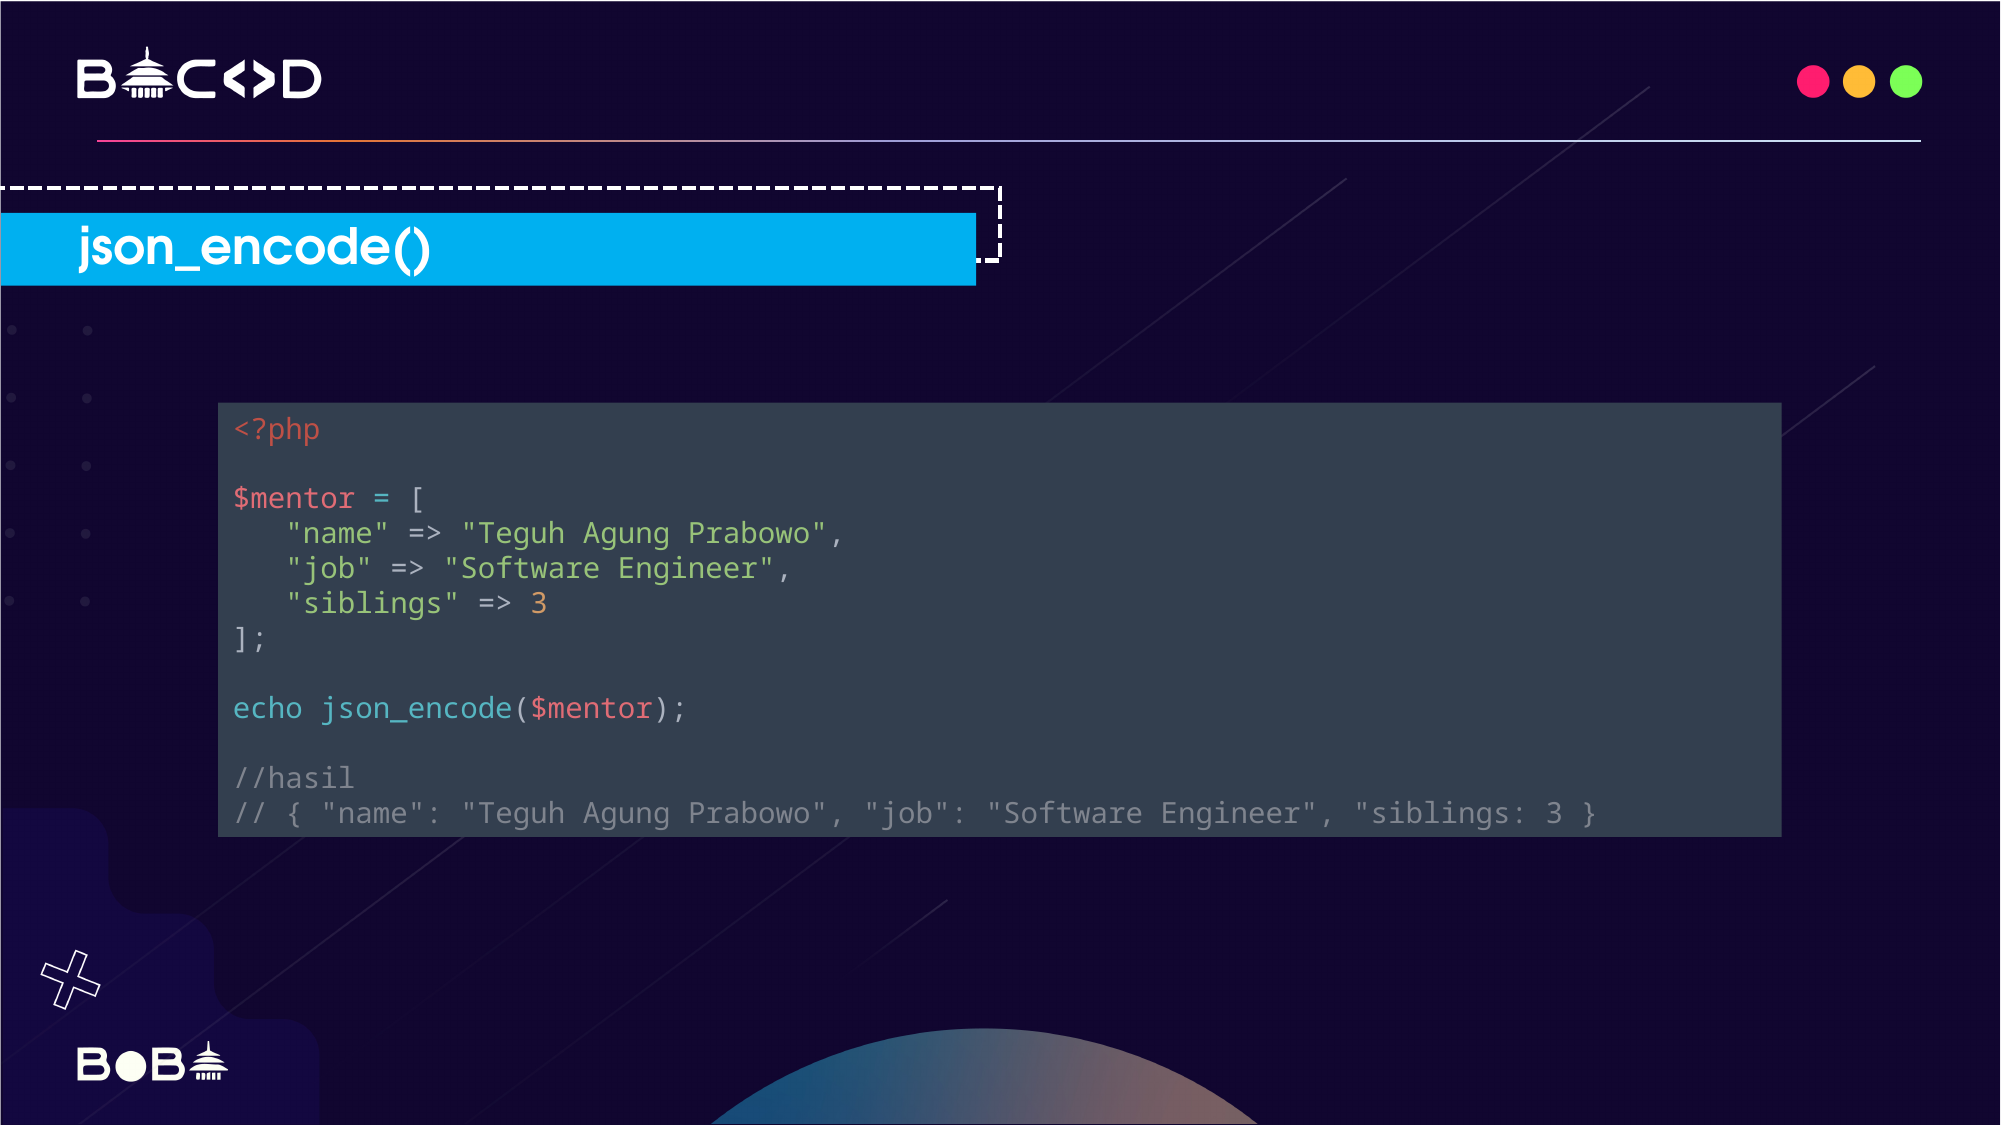

json_encode()
<?php
$mentor = [
   "name" => "Teguh Agung Prabowo",
   "job" => "Software Engineer",
   "siblings" => 3
];
echo json_encode($mentor);
//hasil
// { "name": "Teguh Agung Prabowo", "job": "Software Engineer", "siblings: 3 }